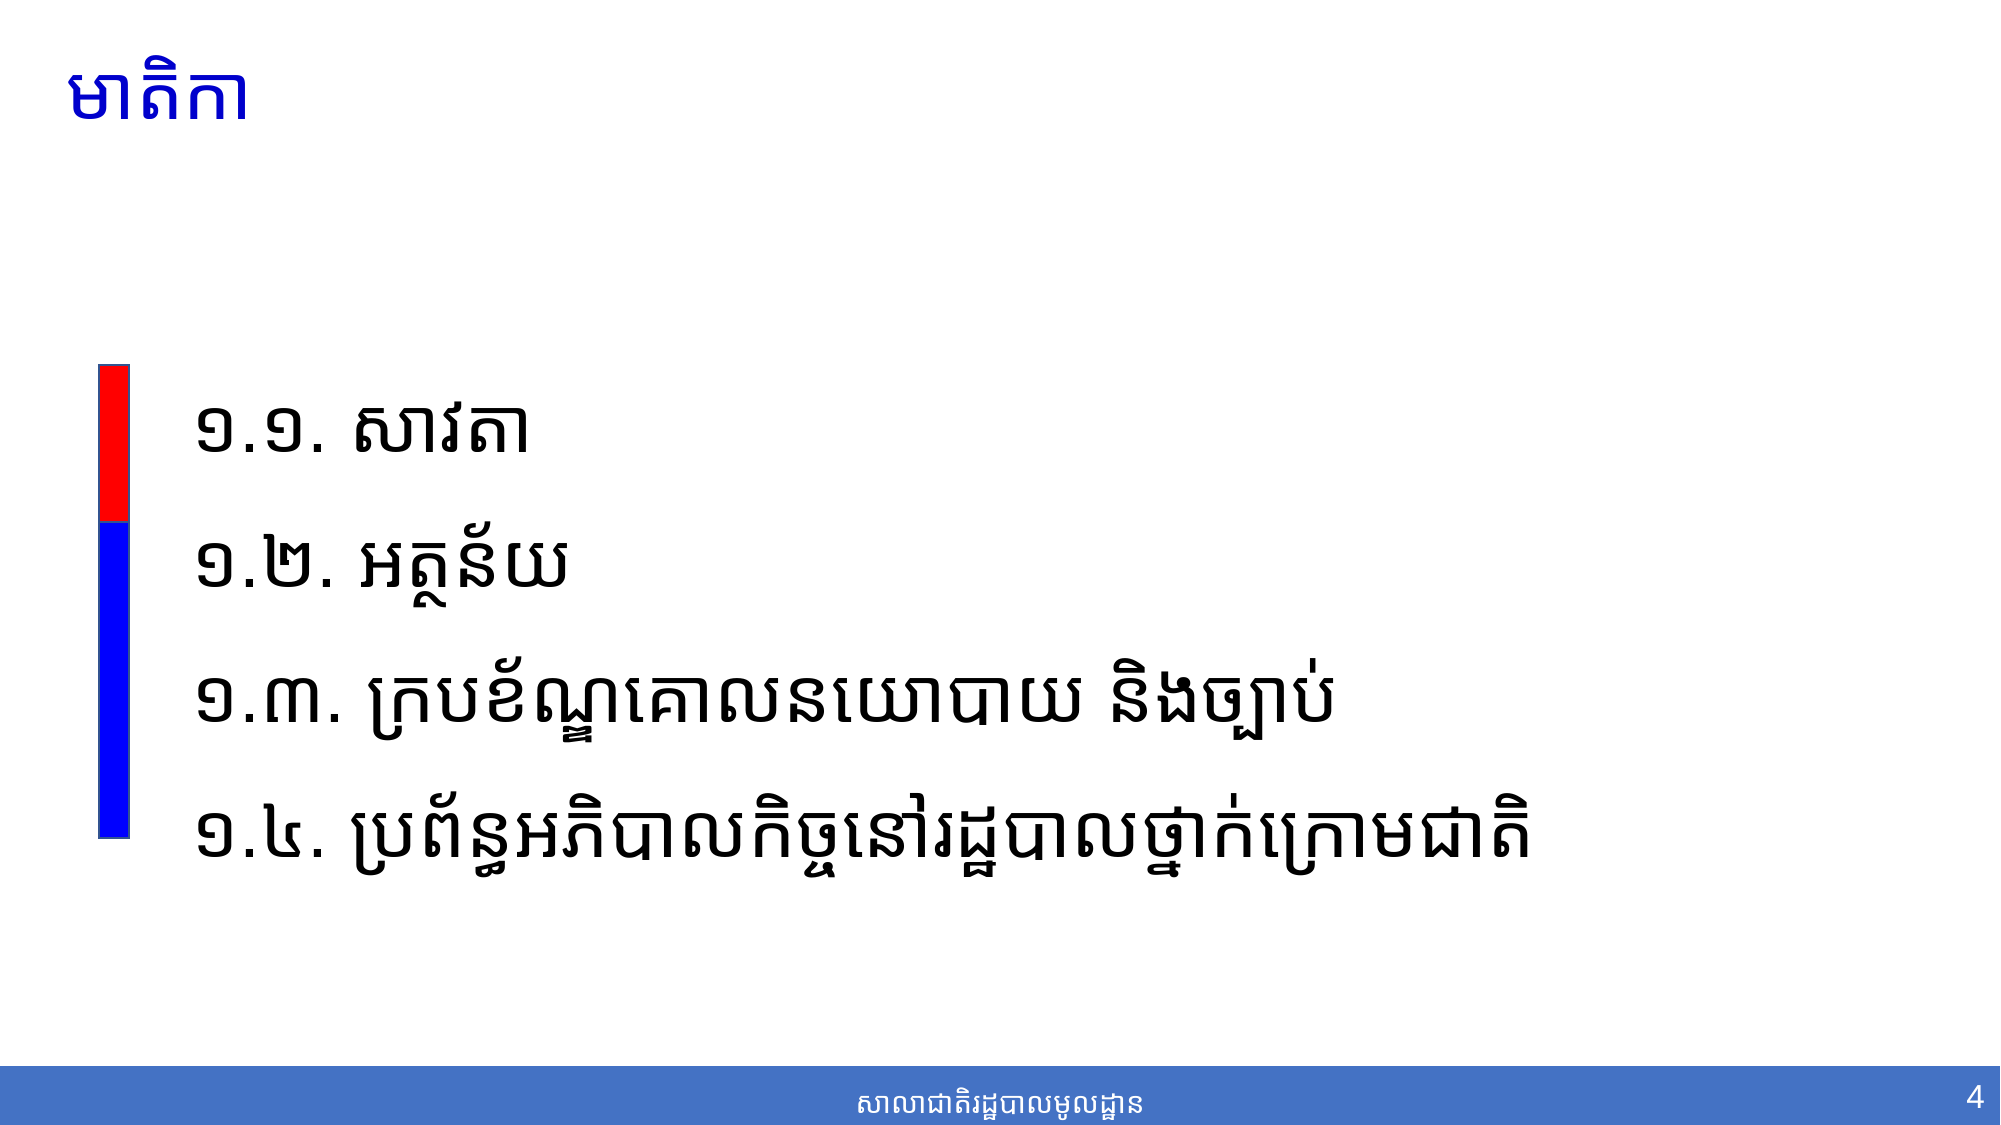

មាតិកា
១.១. សាវតា
១.២. អត្ថន័យ
១.៣. ក្របខ័ណ្ឌគោលនយោបាយ និងច្បាប់
១.៤. ប្រព័ន្ធអភិបាលកិច្ចនៅរដ្ឋបាលថ្នាក់ក្រោមជាតិ

4